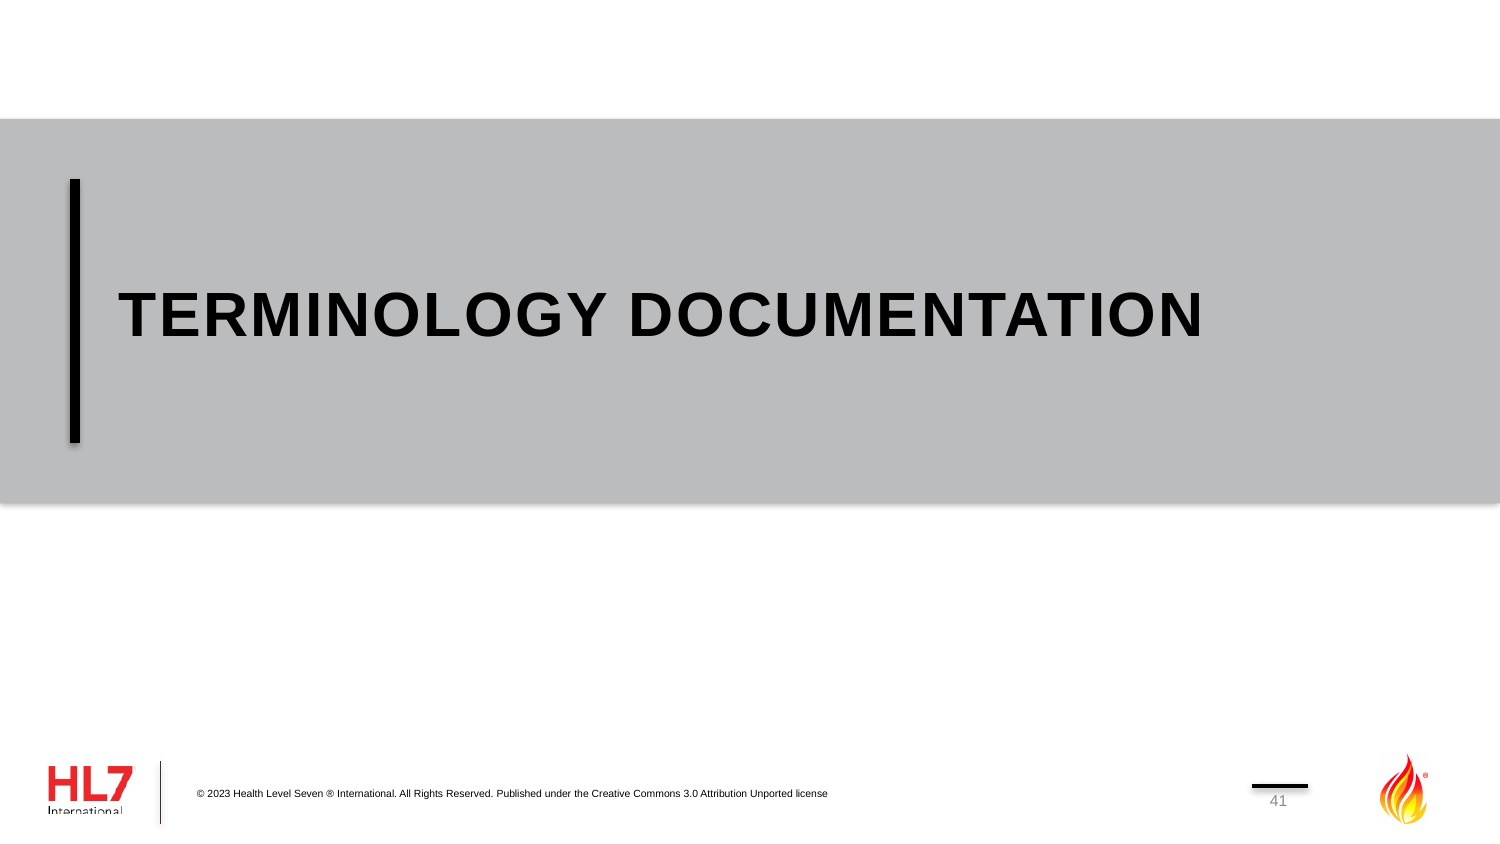

# Terminology Documentation
41
© 2023 Health Level Seven ® International. All Rights Reserved. Published under the Creative Commons 3.0 Attribution Unported license